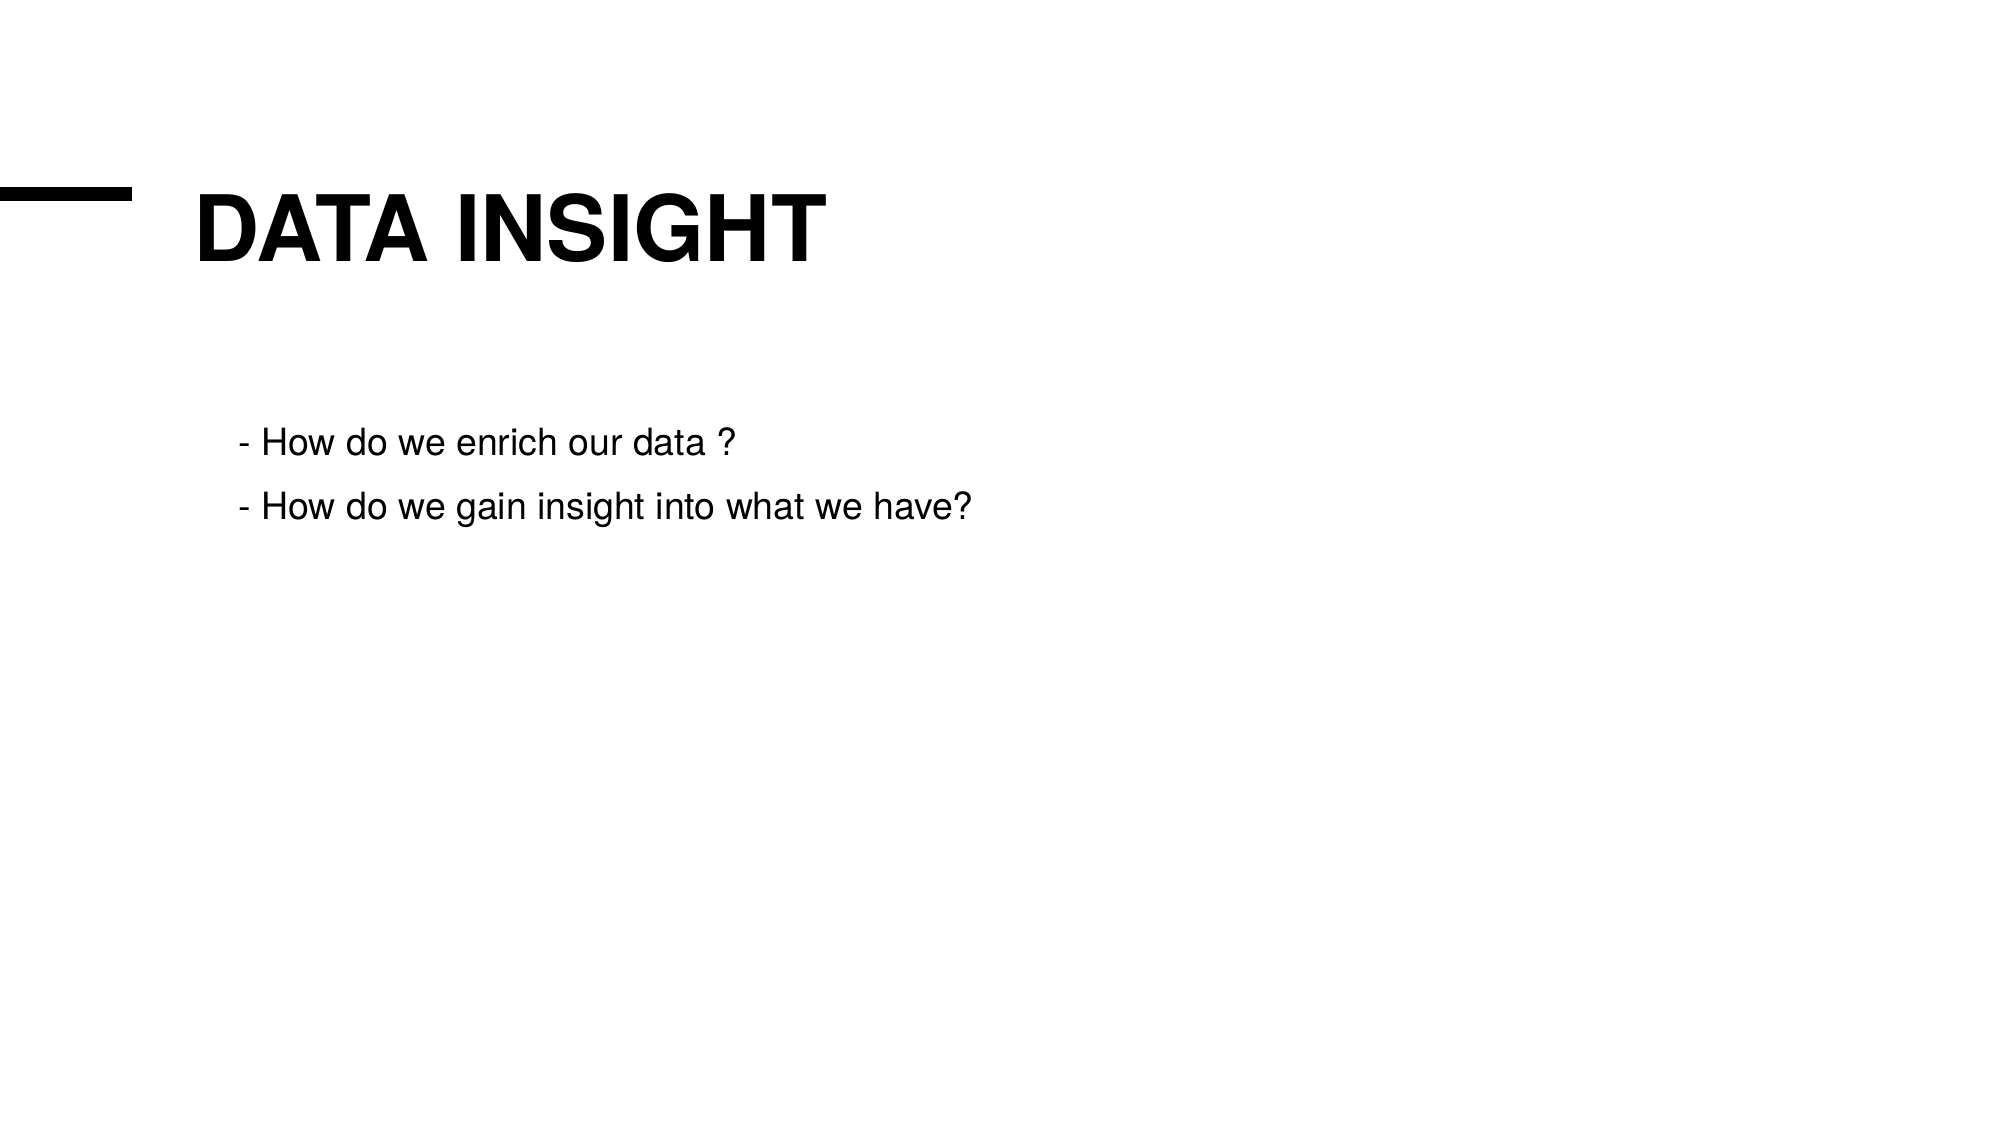

# DATA INSIGHT
- How do we enrich our data ?
- How do we gain insight into what we have?